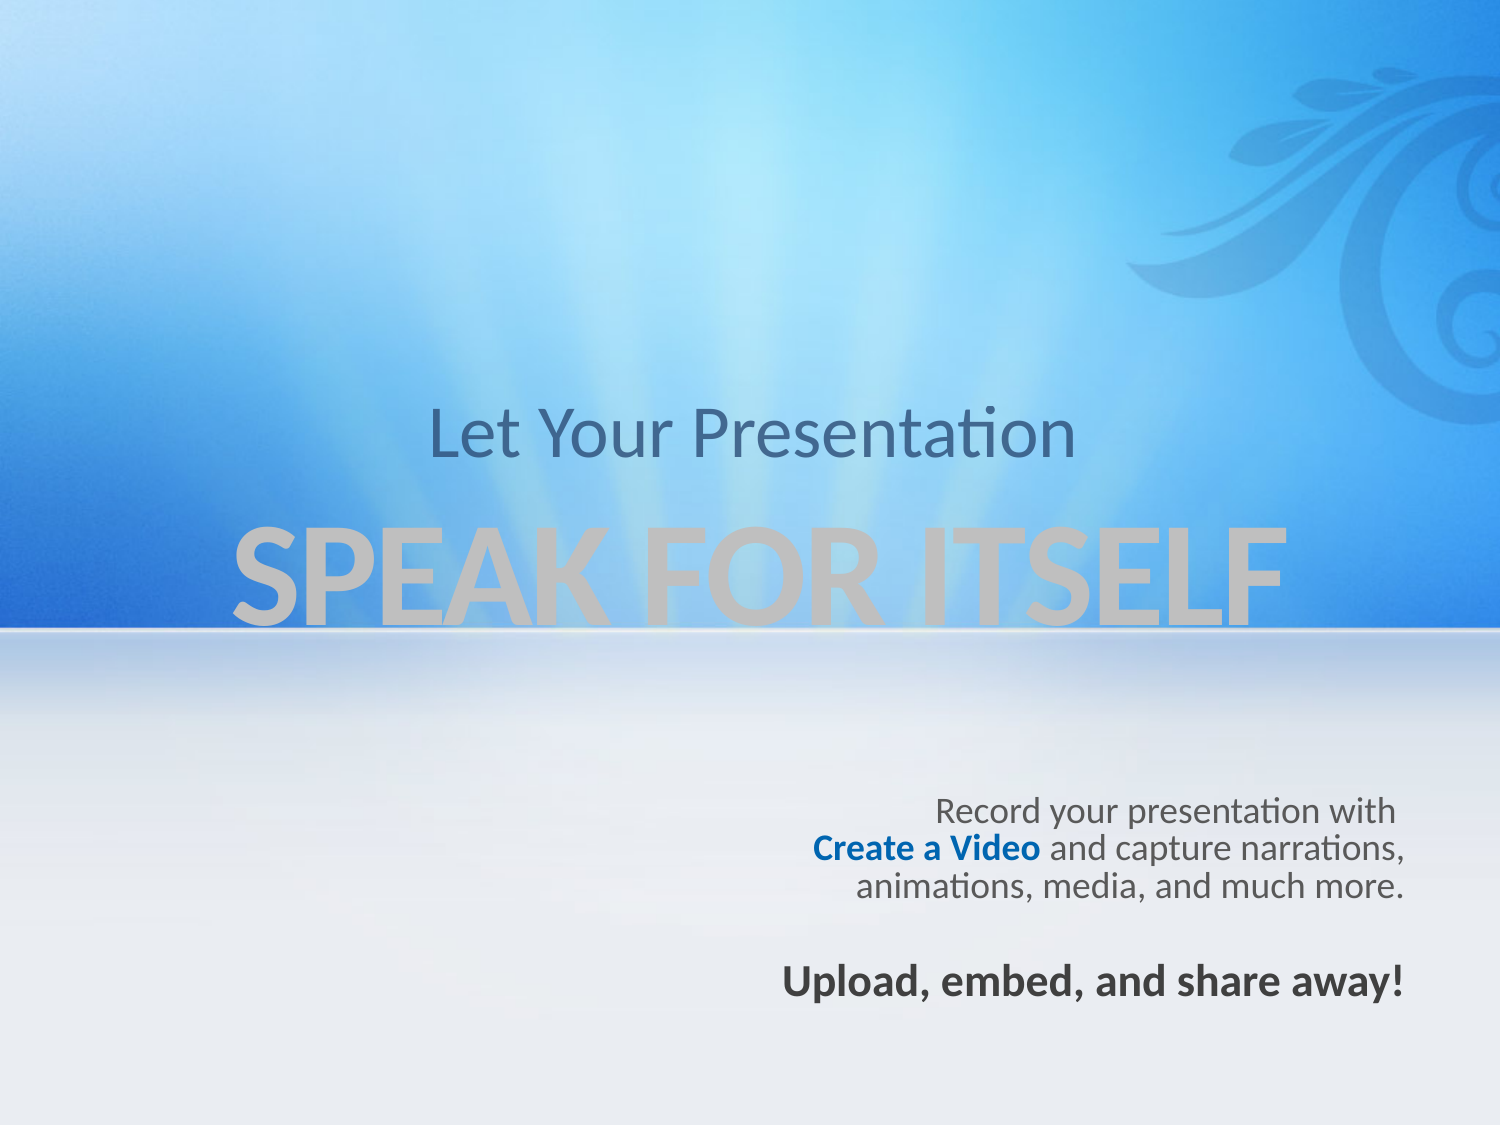

Let Your Presentation
# SPEAK FOR ITSELF
					Record your presentation with 				Create a Video and capture narrations, animations, media, and much more.

Upload, embed, and share away!